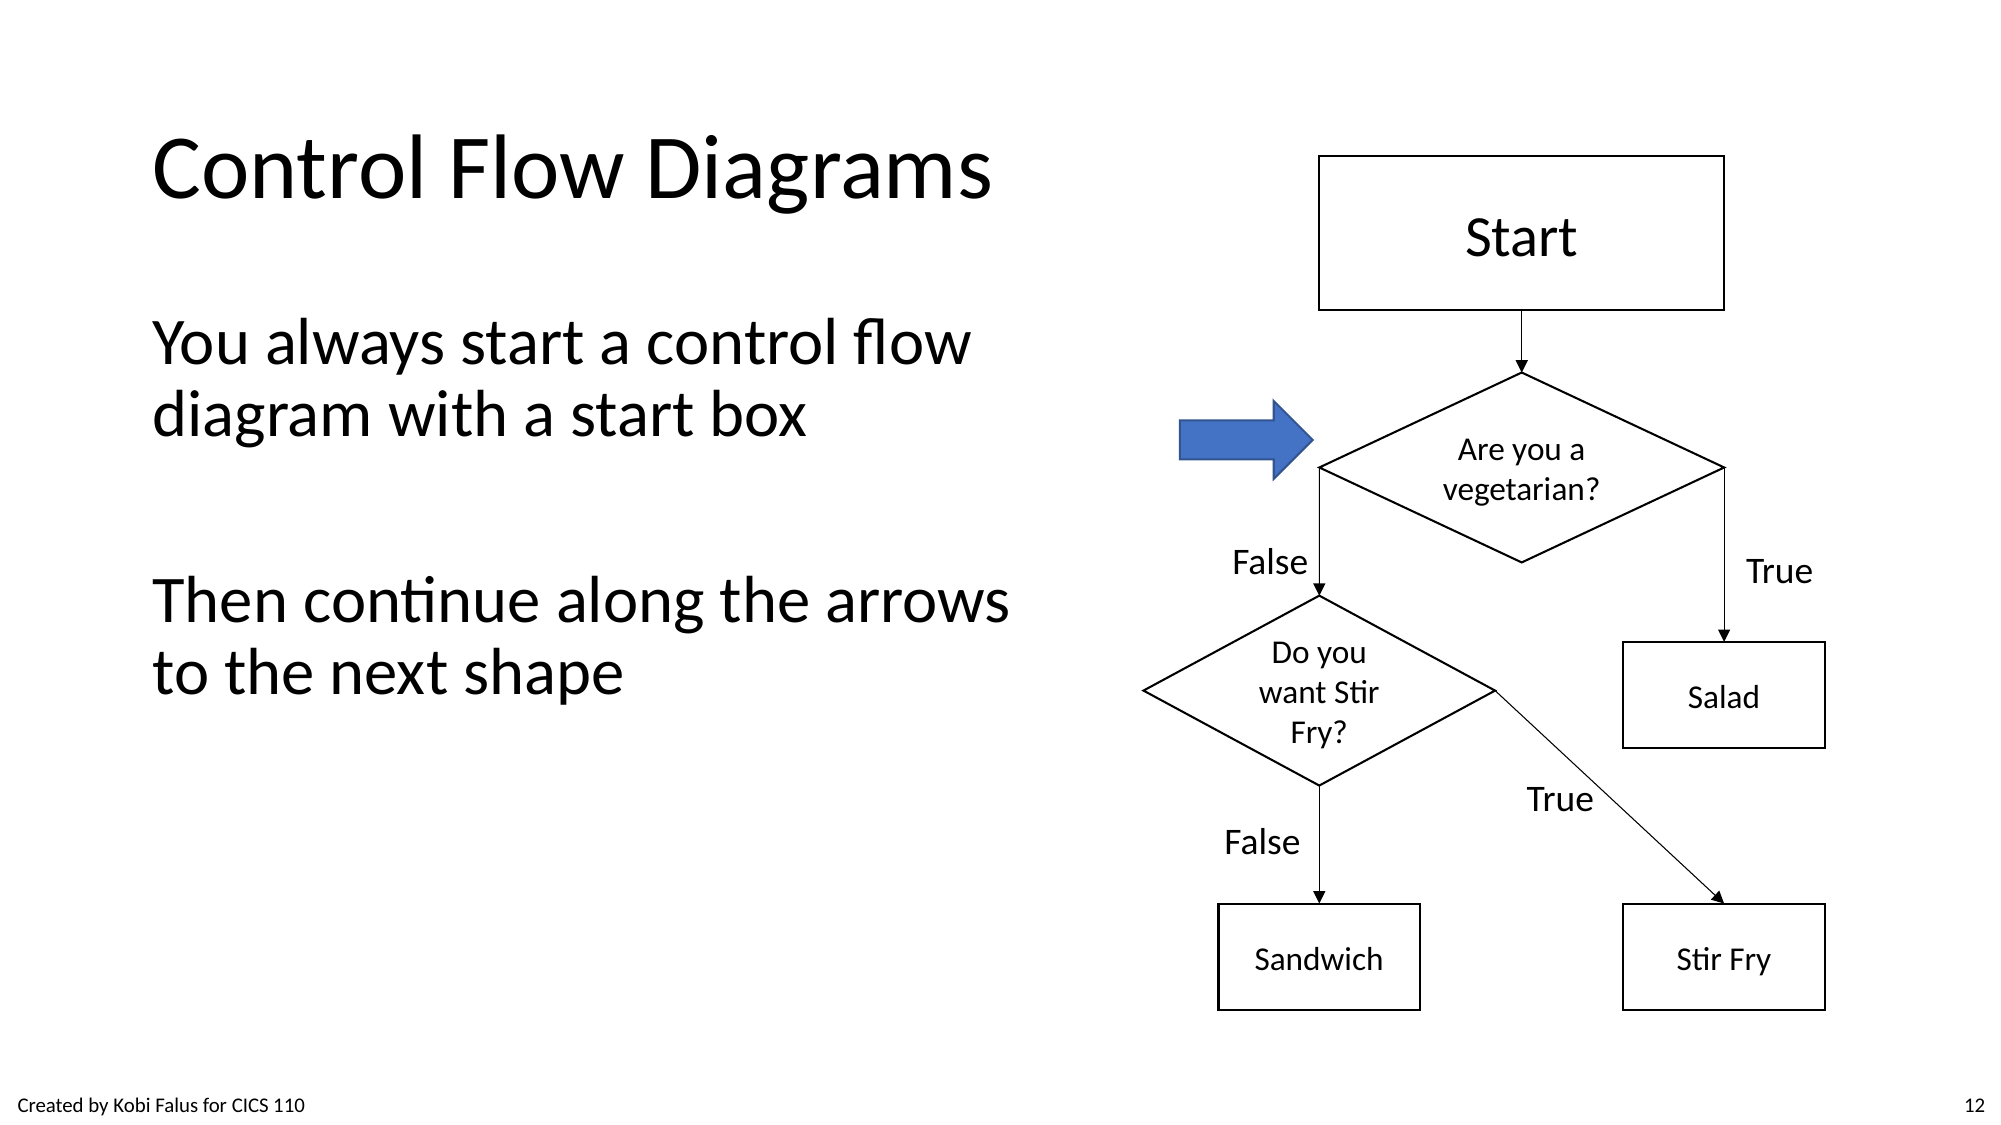

# Control Flow Diagrams
Start
You always start a control flow diagram with a start box

Then continue along the arrows to the next shape
Are you a vegetarian?

False
True
Do you want Stir Fry?
Salad
True
False
Sandwich
Stir Fry